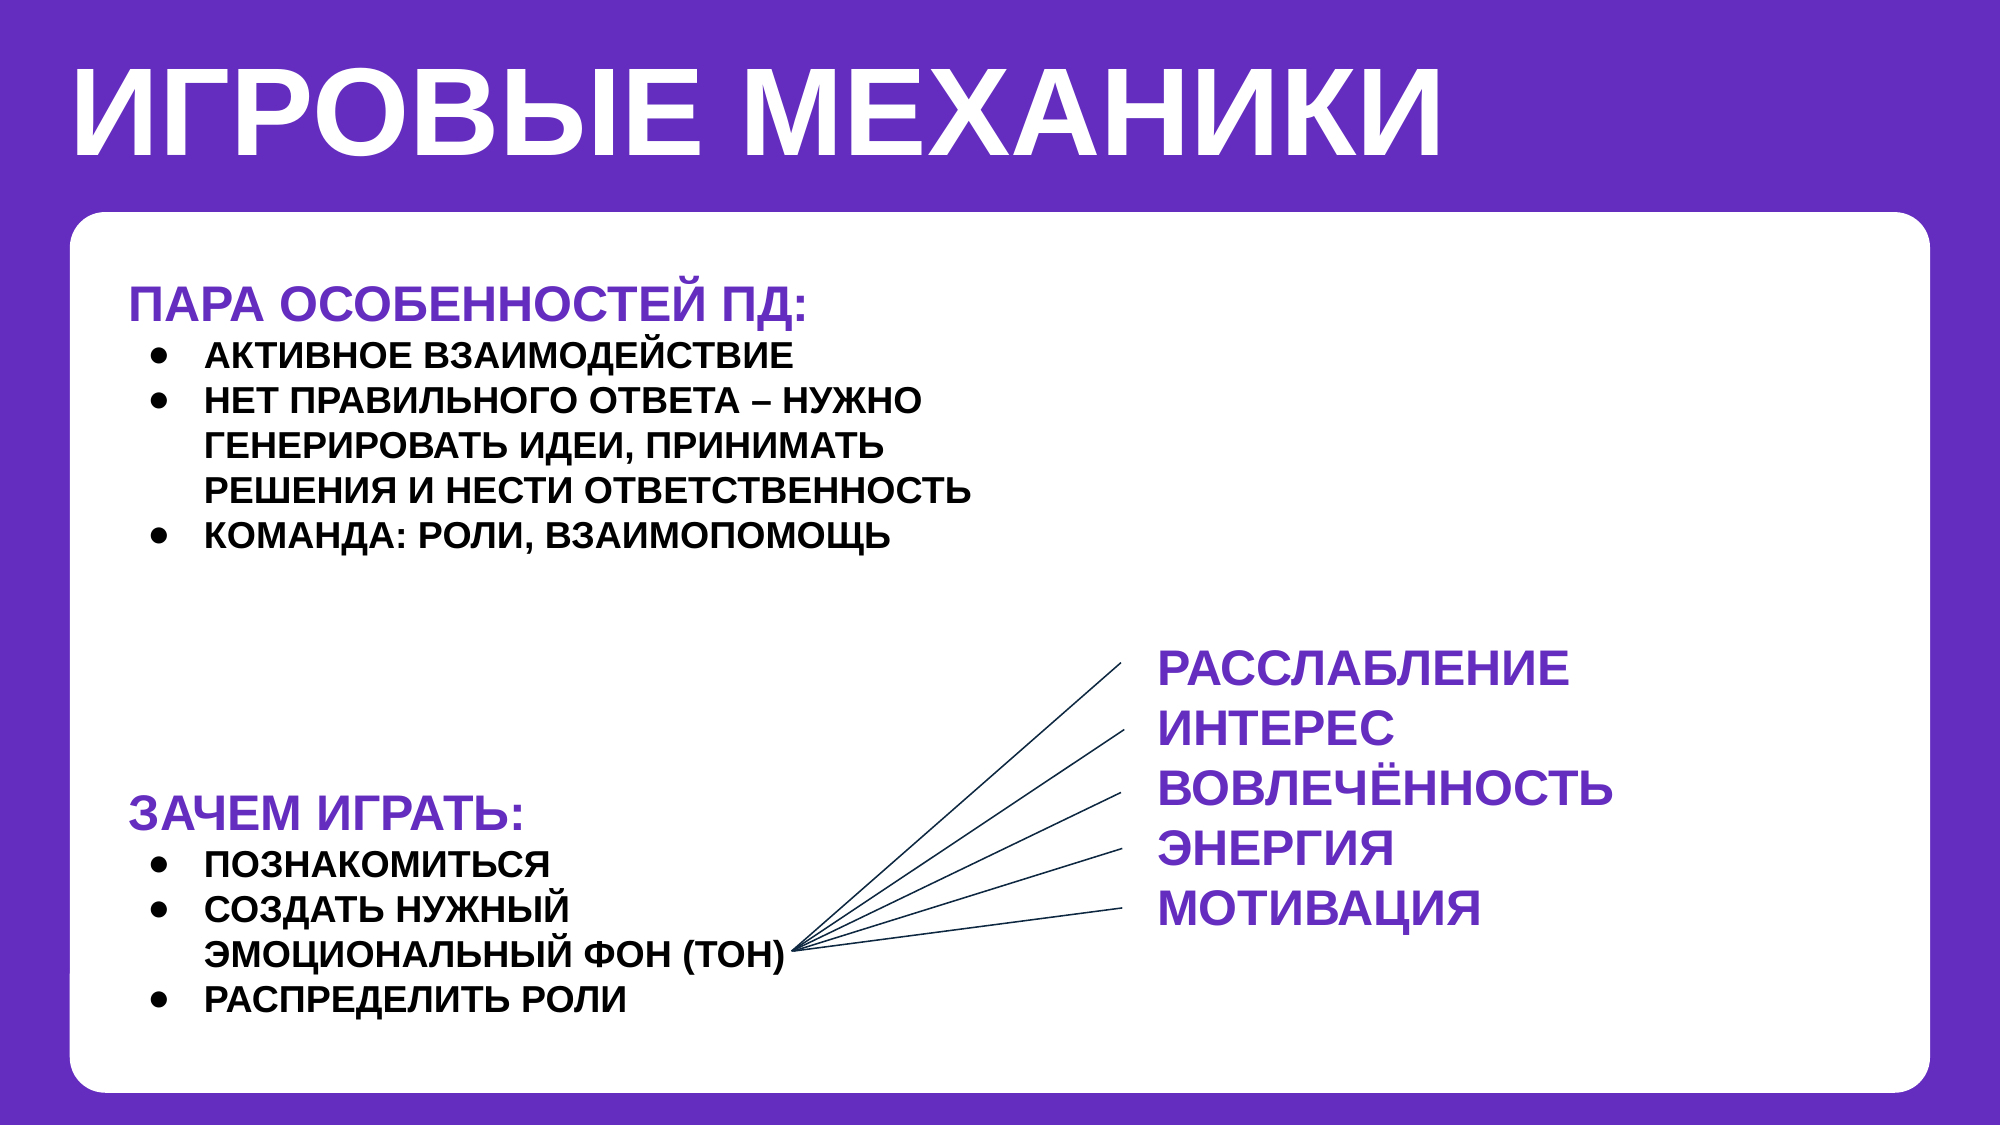

Перенесите выбранный кейс и удалите лишние
ИГРОВЫЕ МЕХАНИКИ

ПАРА ОСОБЕННОСТЕЙ ПД:
АКТИВНОЕ ВЗАИМОДЕЙСТВИЕ
НЕТ ПРАВИЛЬНОГО ОТВЕТА – НУЖНО ГЕНЕРИРОВАТЬ ИДЕИ, ПРИНИМАТЬ РЕШЕНИЯ И НЕСТИ ОТВЕТСТВЕННОСТЬ
КОМАНДА: РОЛИ, ВЗАИМОПОМОЩЬ
РАССЛАБЛЕНИЕ
ИНТЕРЕС
ВОВЛЕЧЁННОСТЬ
ЭНЕРГИЯ
МОТИВАЦИЯ
ЗАЧЕМ ИГРАТЬ:
ПОЗНАКОМИТЬСЯ
СОЗДАТЬ НУЖНЫЙ
ЭМОЦИОНАЛЬНЫЙ ФОН (ТОН)
РАСПРЕДЕЛИТЬ РОЛИ